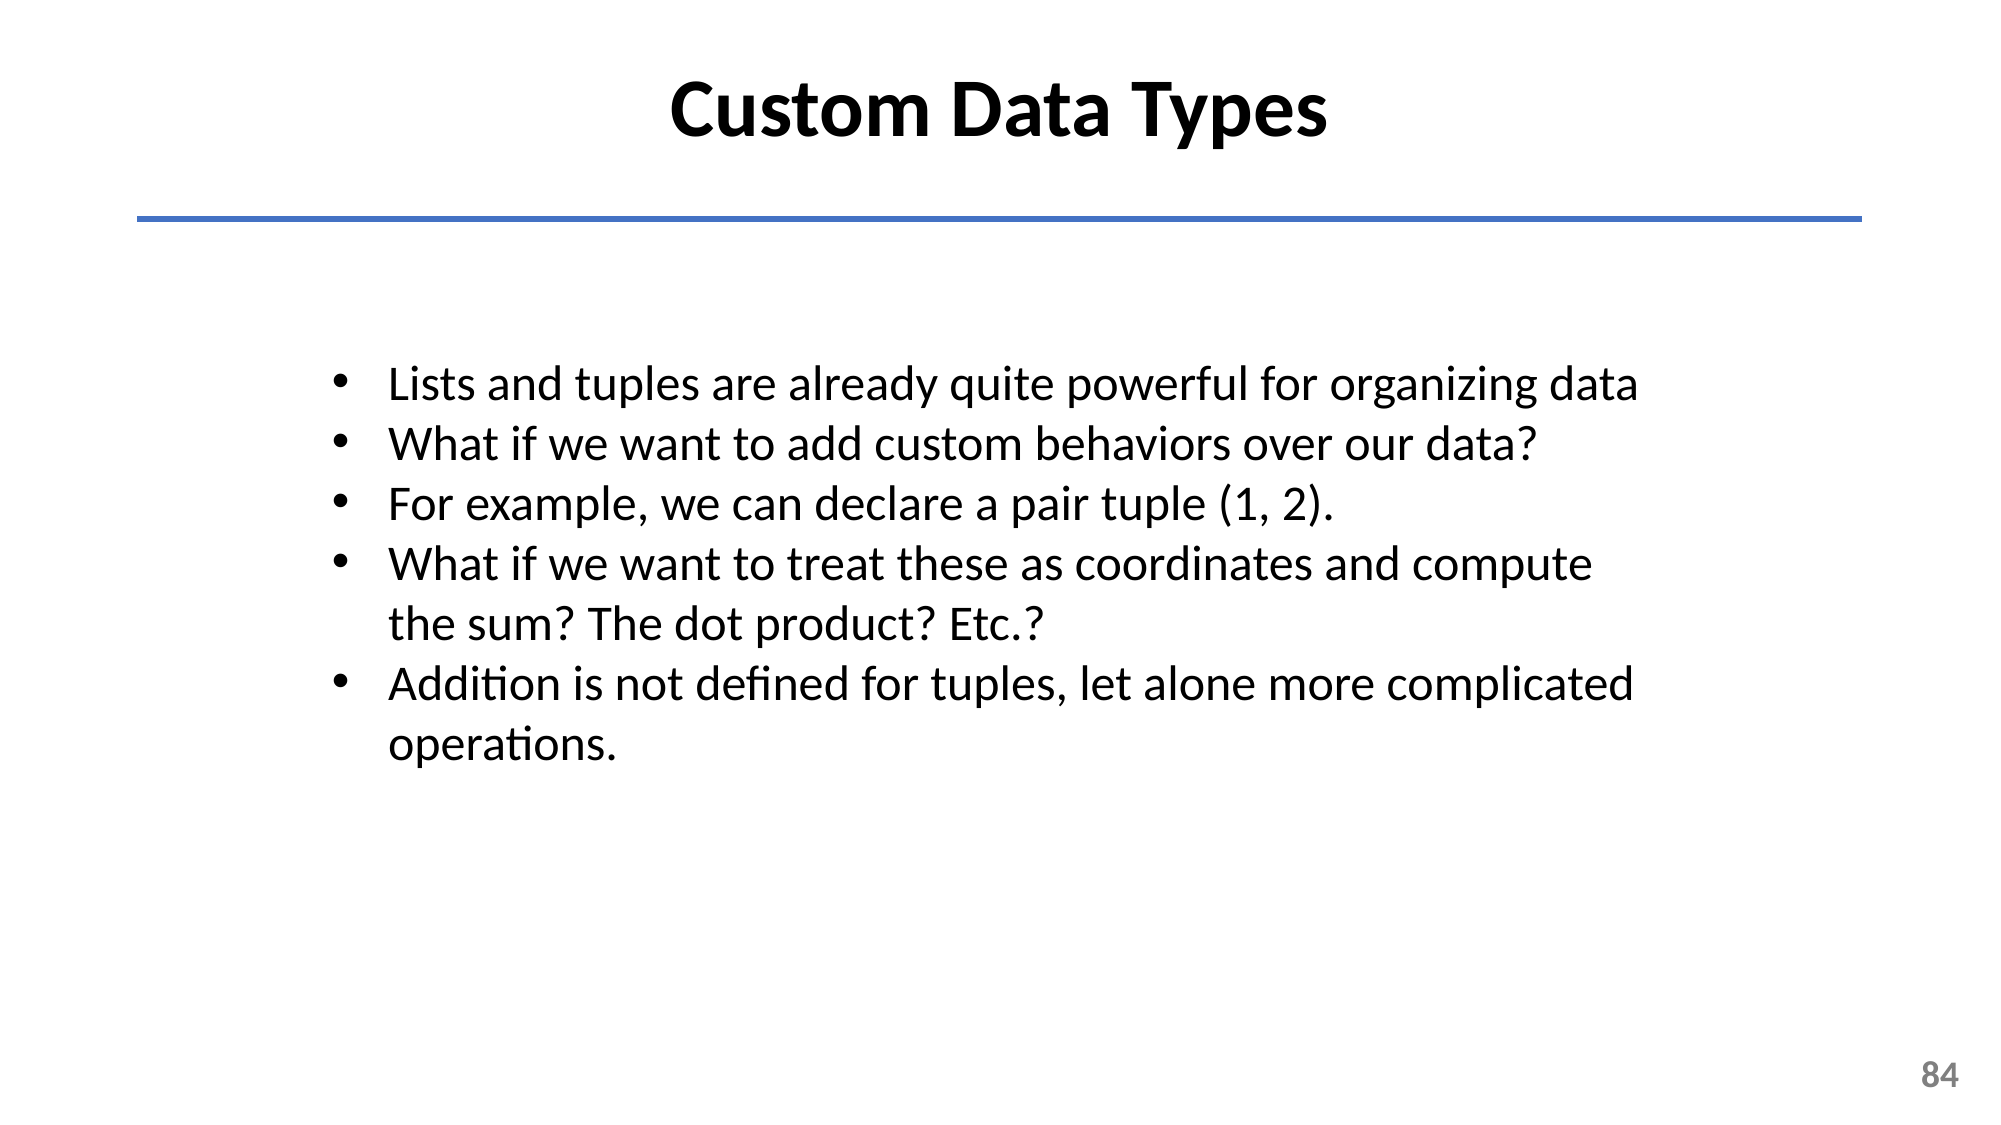

Custom Data Types
Lists and tuples are already quite powerful for organizing data
What if we want to add custom behaviors over our data?
For example, we can declare a pair tuple (1, 2).
What if we want to treat these as coordinates and compute the sum? The dot product? Etc.?
Addition is not defined for tuples, let alone more complicated operations.
84